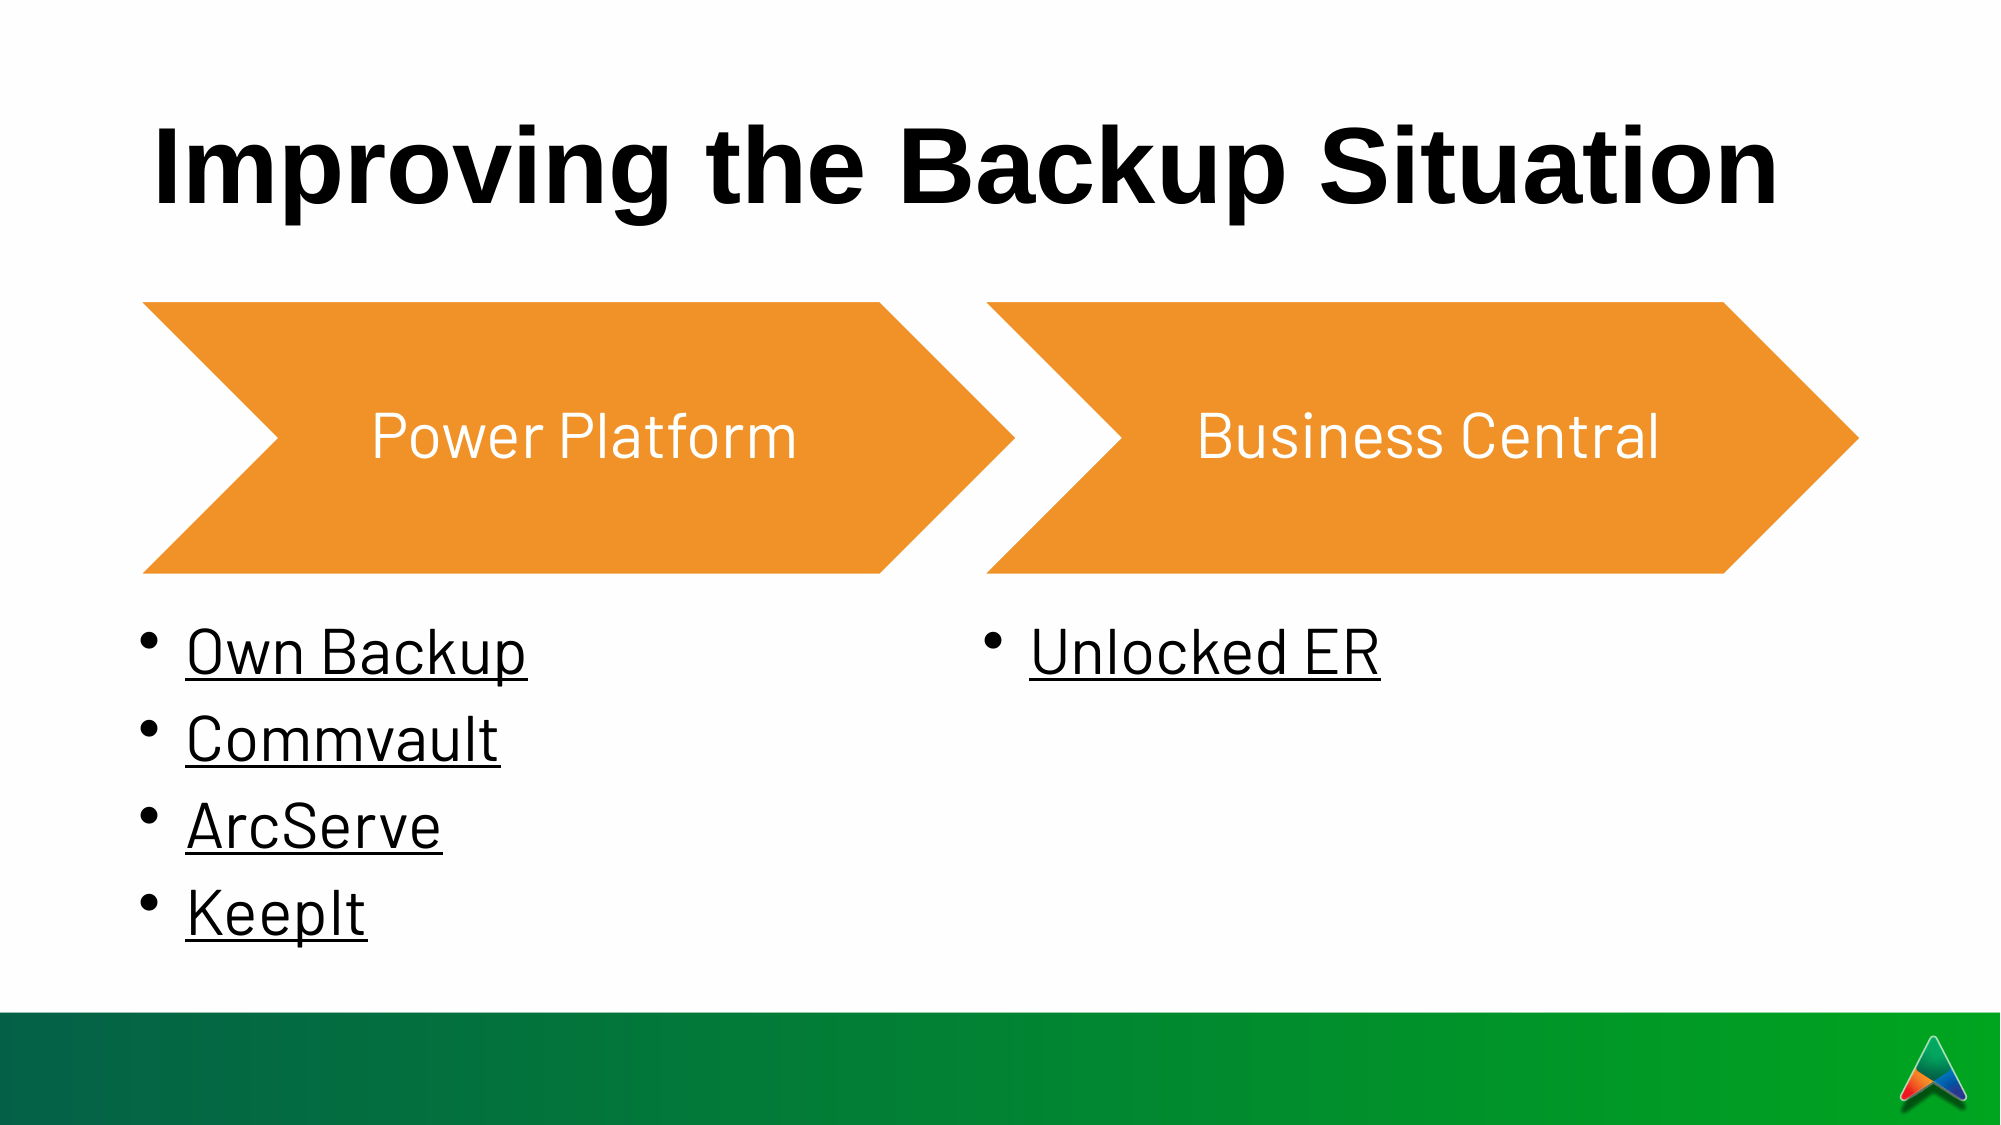

# Improving the Backup Situation
Power Platform
Own Backup
Commvault
ArcServe
KeepIt
Business Central
Unlocked ER